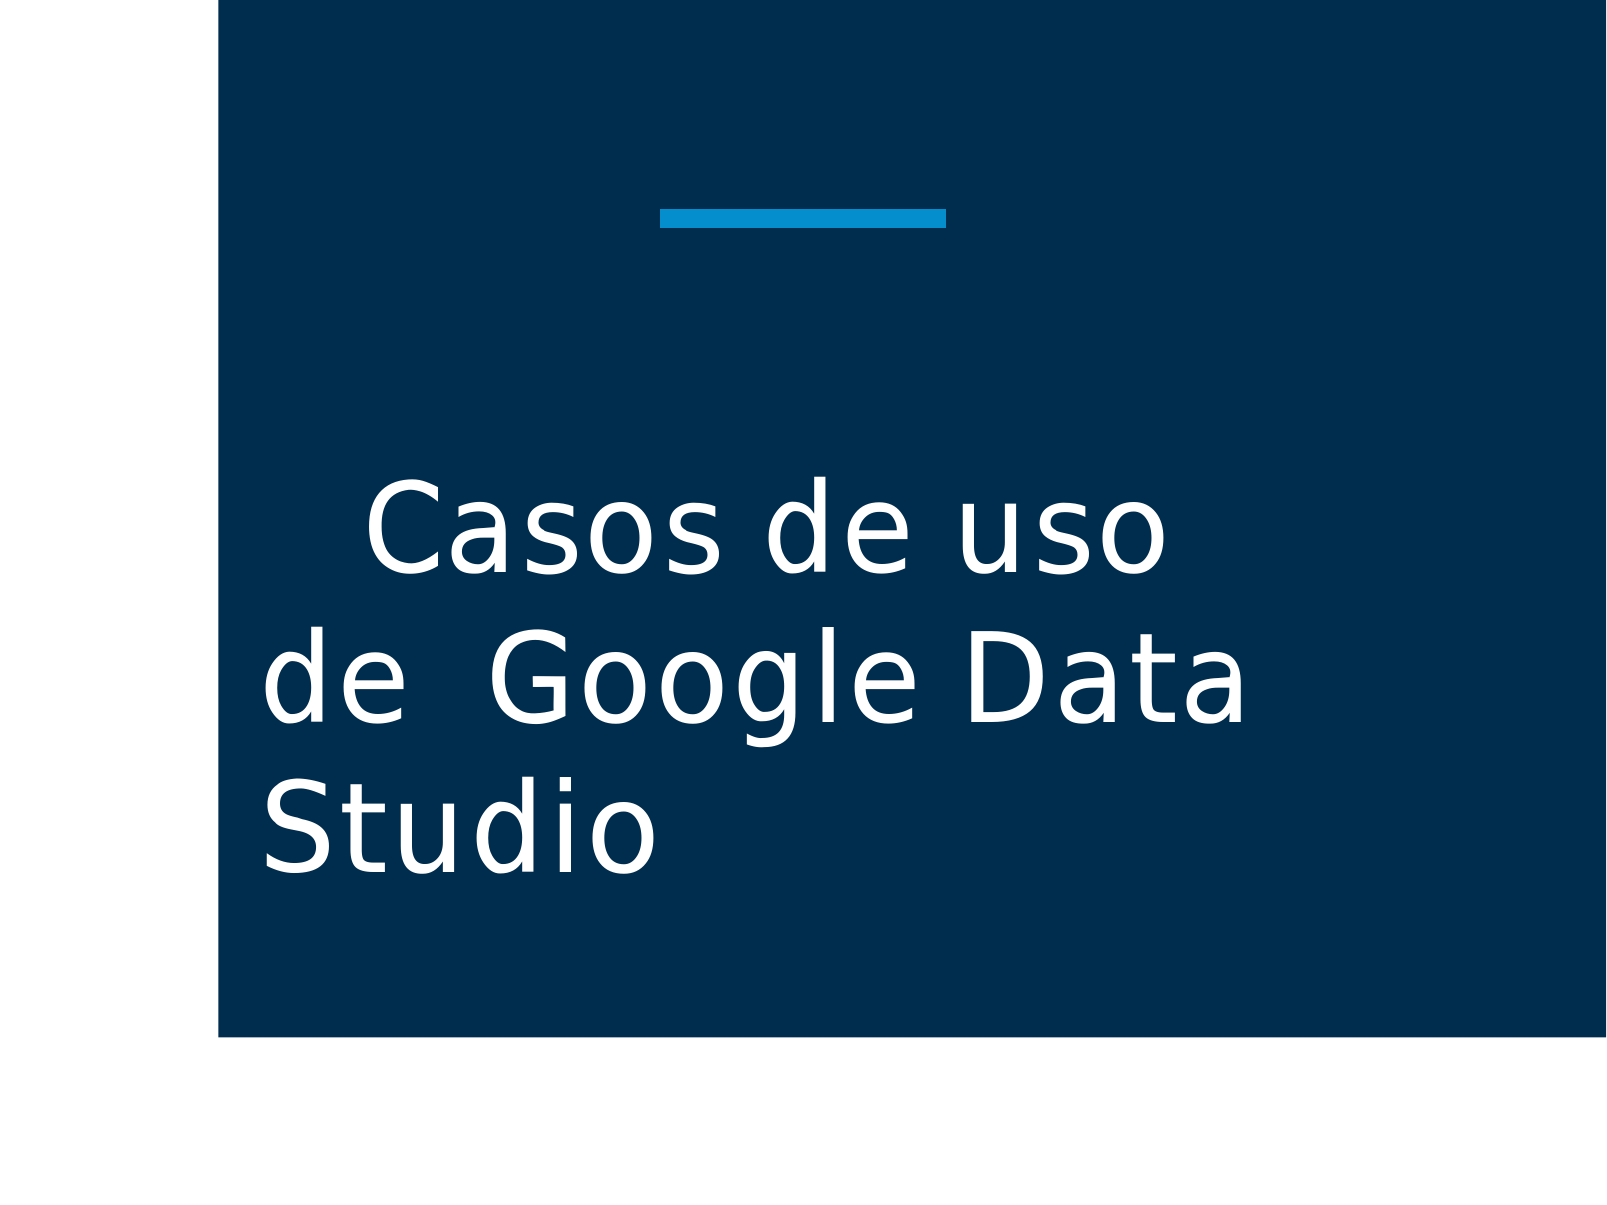

# Casos de uso de  Google Data Studio